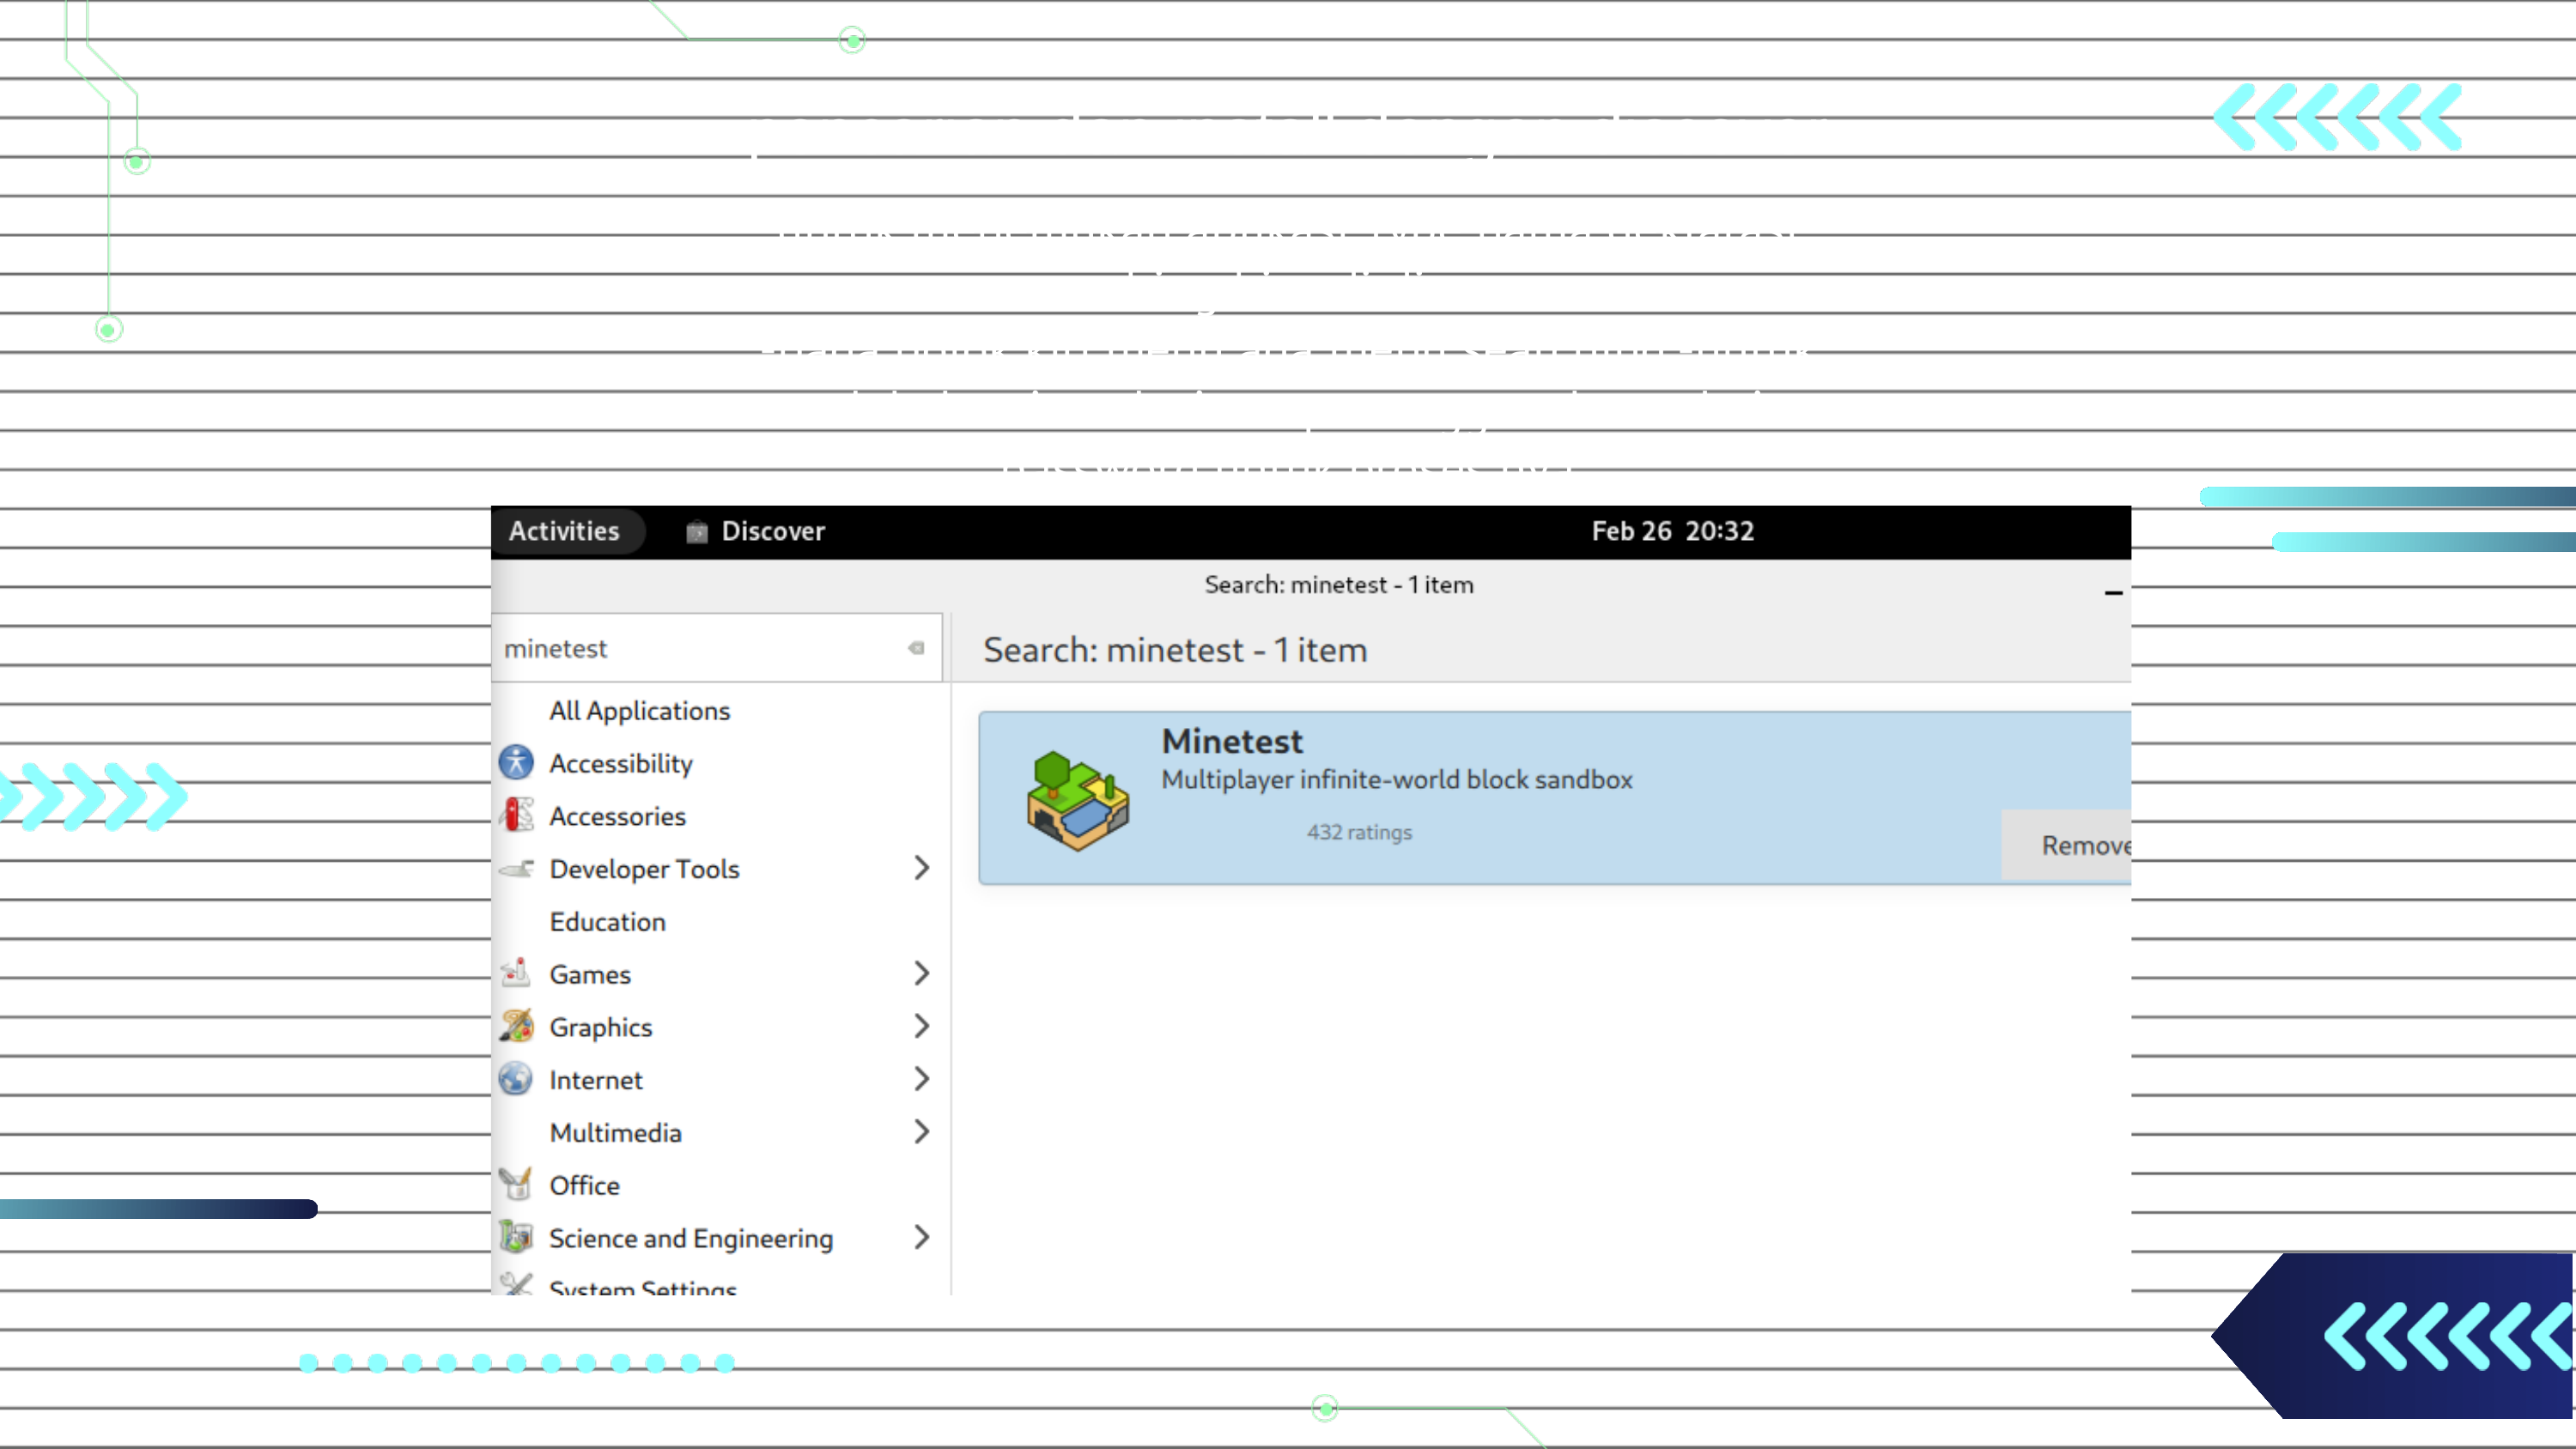

pencarian dan install dengan discover

untuk menemukan aplikasi, type nama deklarasi searching bisa di discover
-pada pojok kiri menu ada menu searching -untuk melakukan instalasi tetap menggunakan admin password untuk proses nya